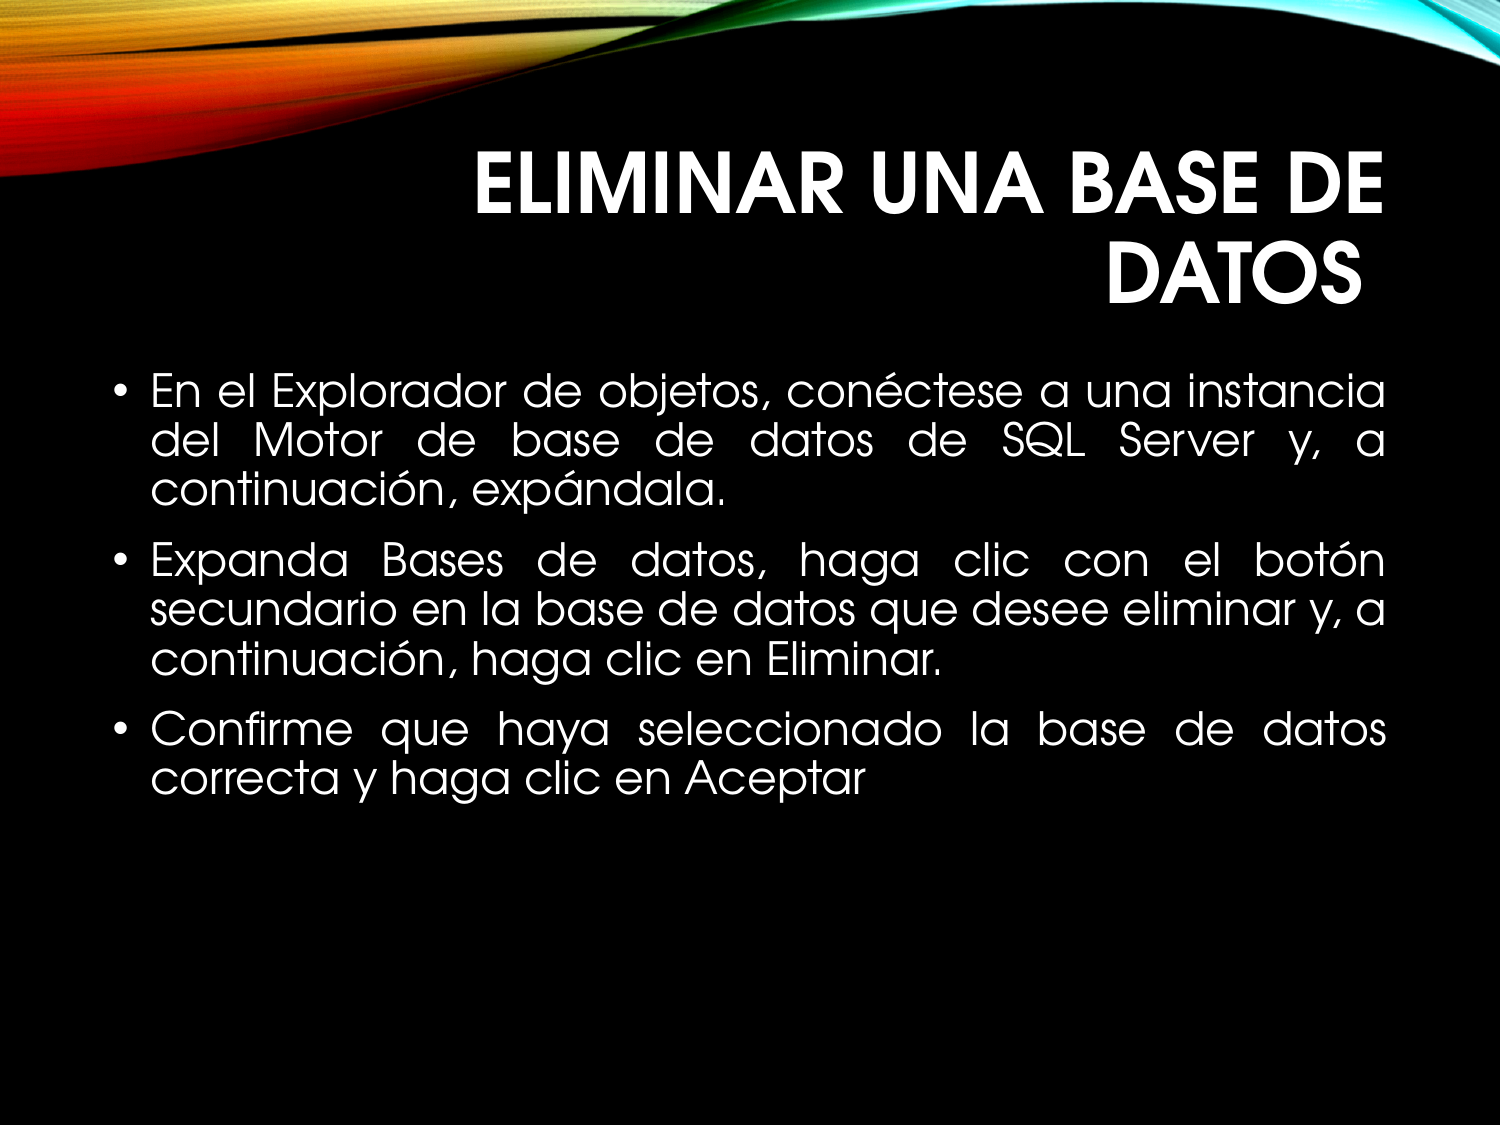

# ELIMINAR UNA BASE DE DATOS
En el Explorador de objetos, conéctese a una instancia del Motor de base de datos de SQL Server y, a continuación, expándala.
Expanda Bases de datos, haga clic con el botón secundario en la base de datos que desee eliminar y, a continuación, haga clic en Eliminar.
Confirme que haya seleccionado la base de datos correcta y haga clic en Aceptar